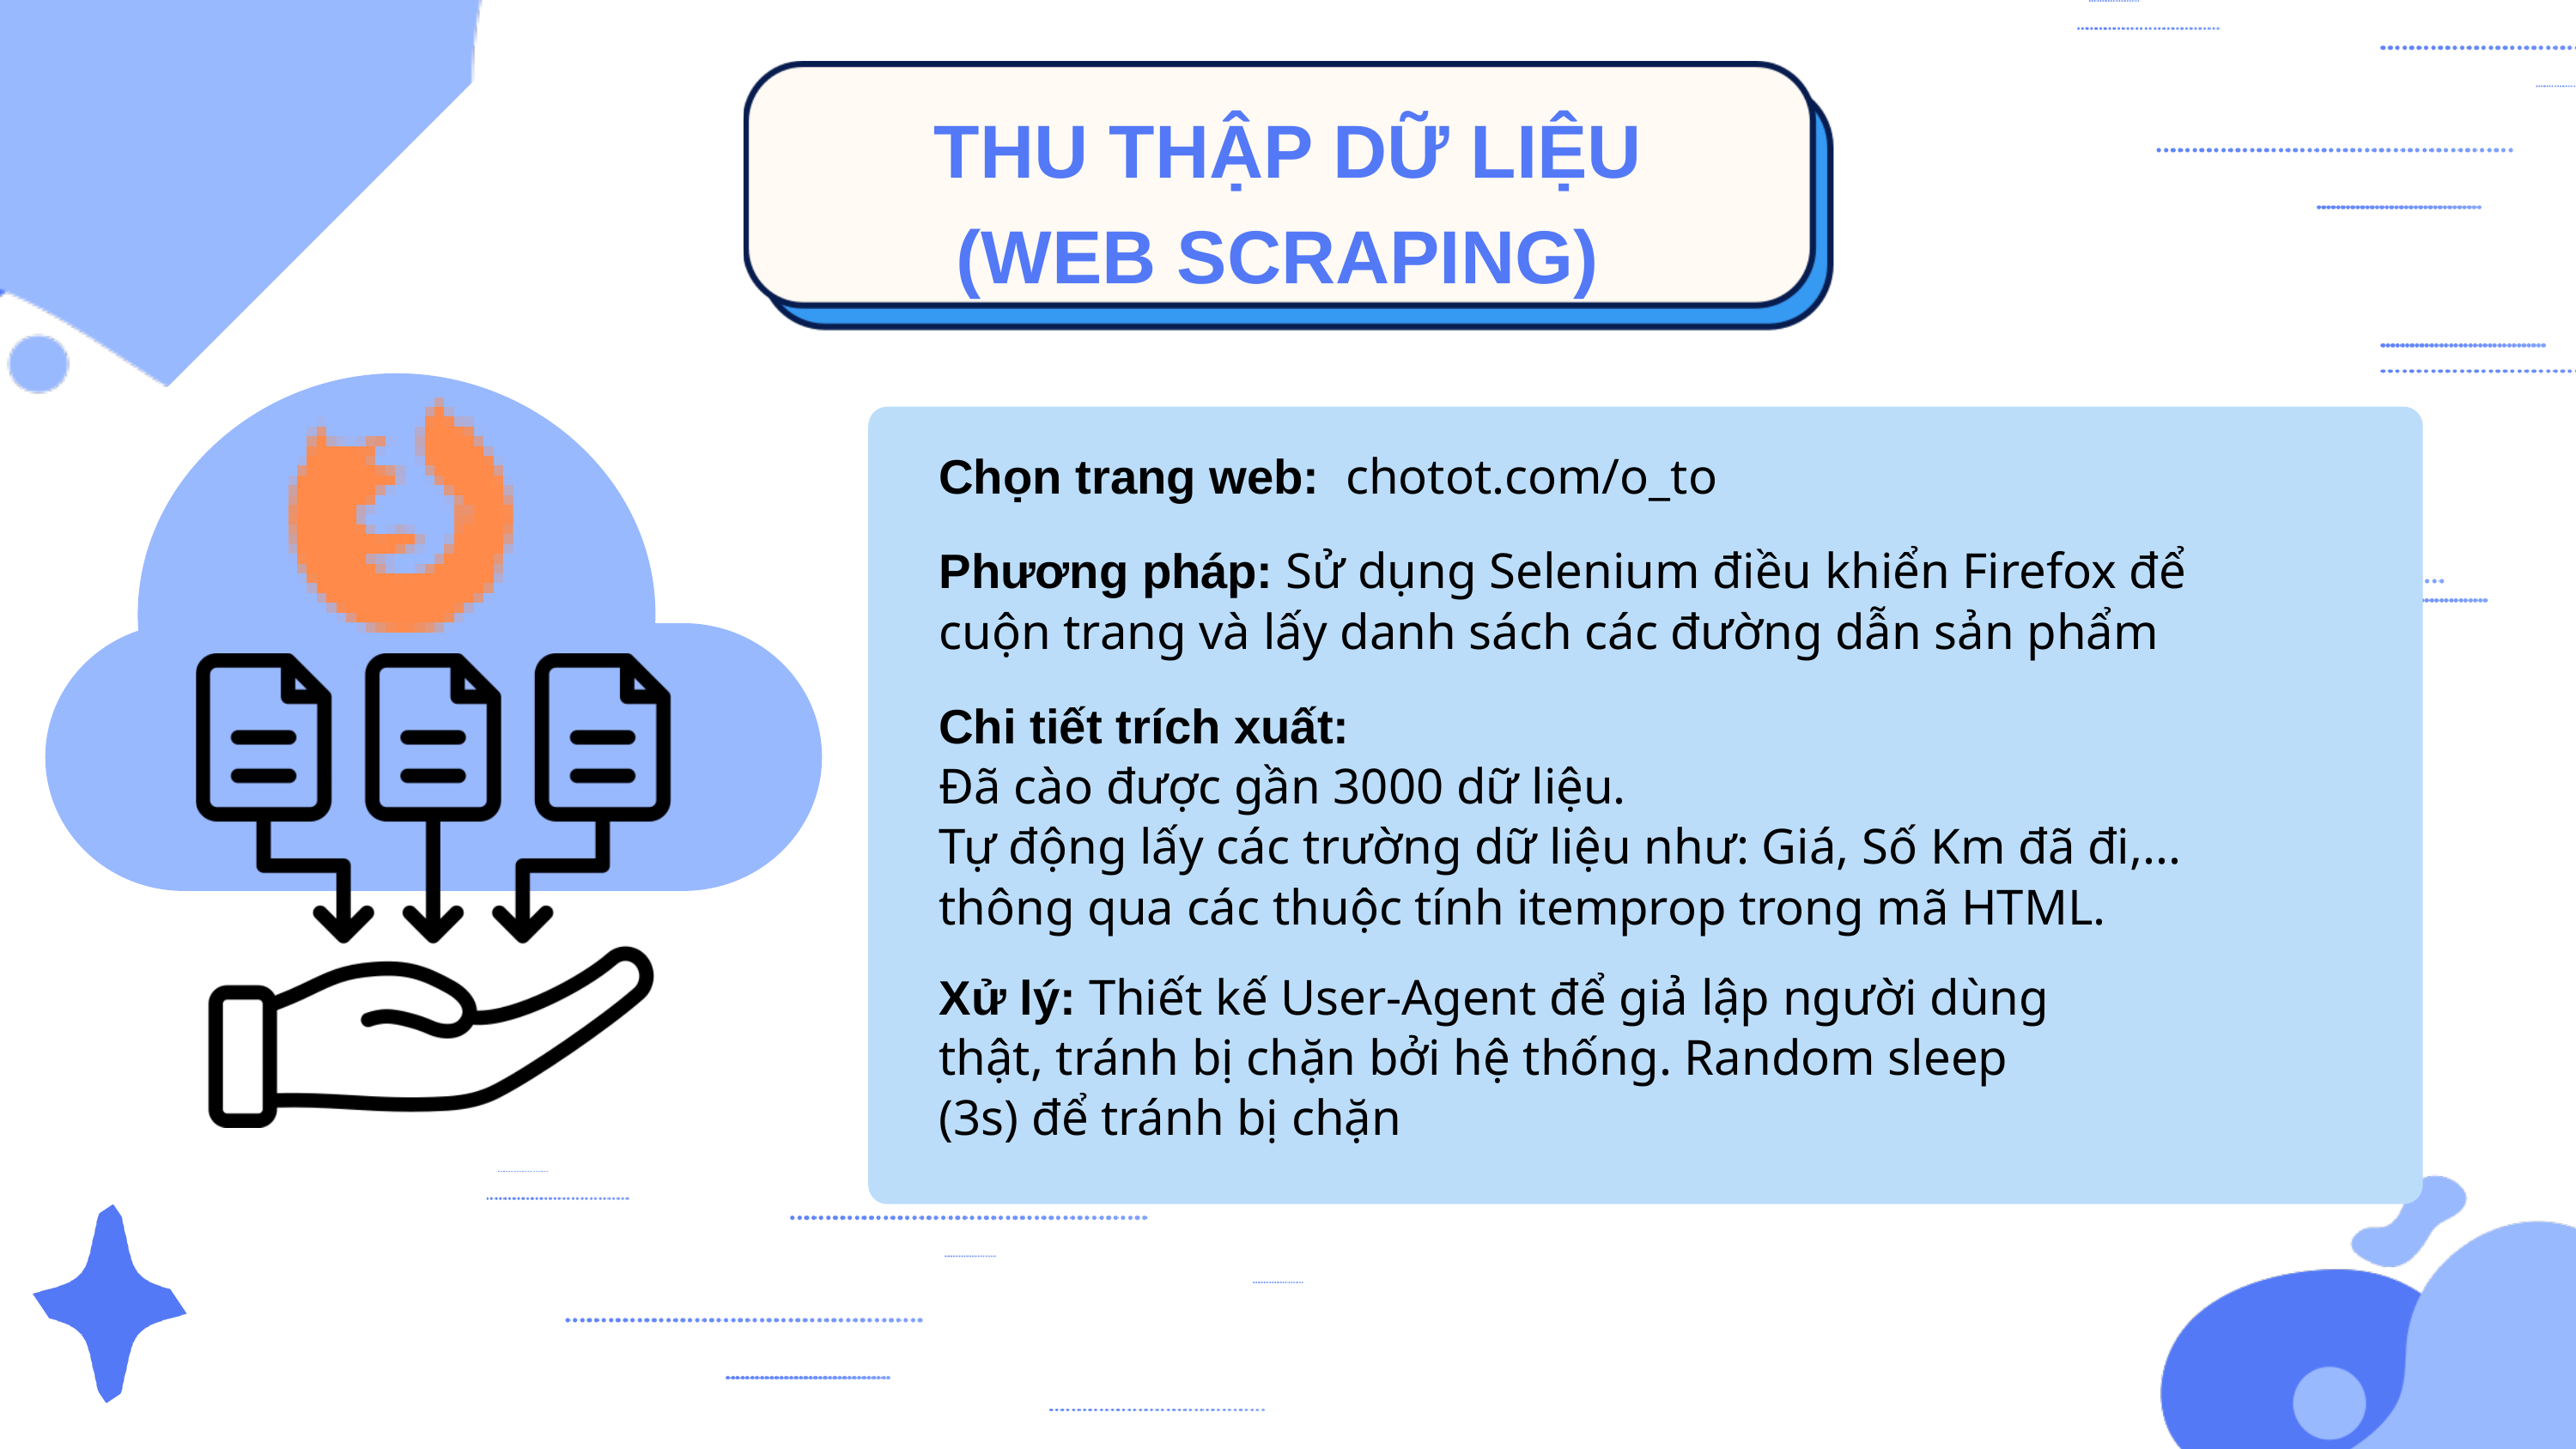

THU THẬP DỮ LIỆU
(WEB SCRAPING)

Chọn trang web:  chotot.com/o_to
Phương pháp: Sử dụng Selenium điều khiển Firefox để cuộn trang và lấy danh sách các đường dẫn sản phẩm

Chi tiết trích xuất:
Đã cào được gần 3000 dữ liệu.
Tự động lấy các trường dữ liệu như: Giá, Số Km đã đi,... thông qua các thuộc tính itemprop trong mã HTML.

Xử lý: Thiết kế User-Agent để giả lập người dùng thật, tránh bị chặn bởi hệ thống. Random sleep (3s) để tránh bị chặn